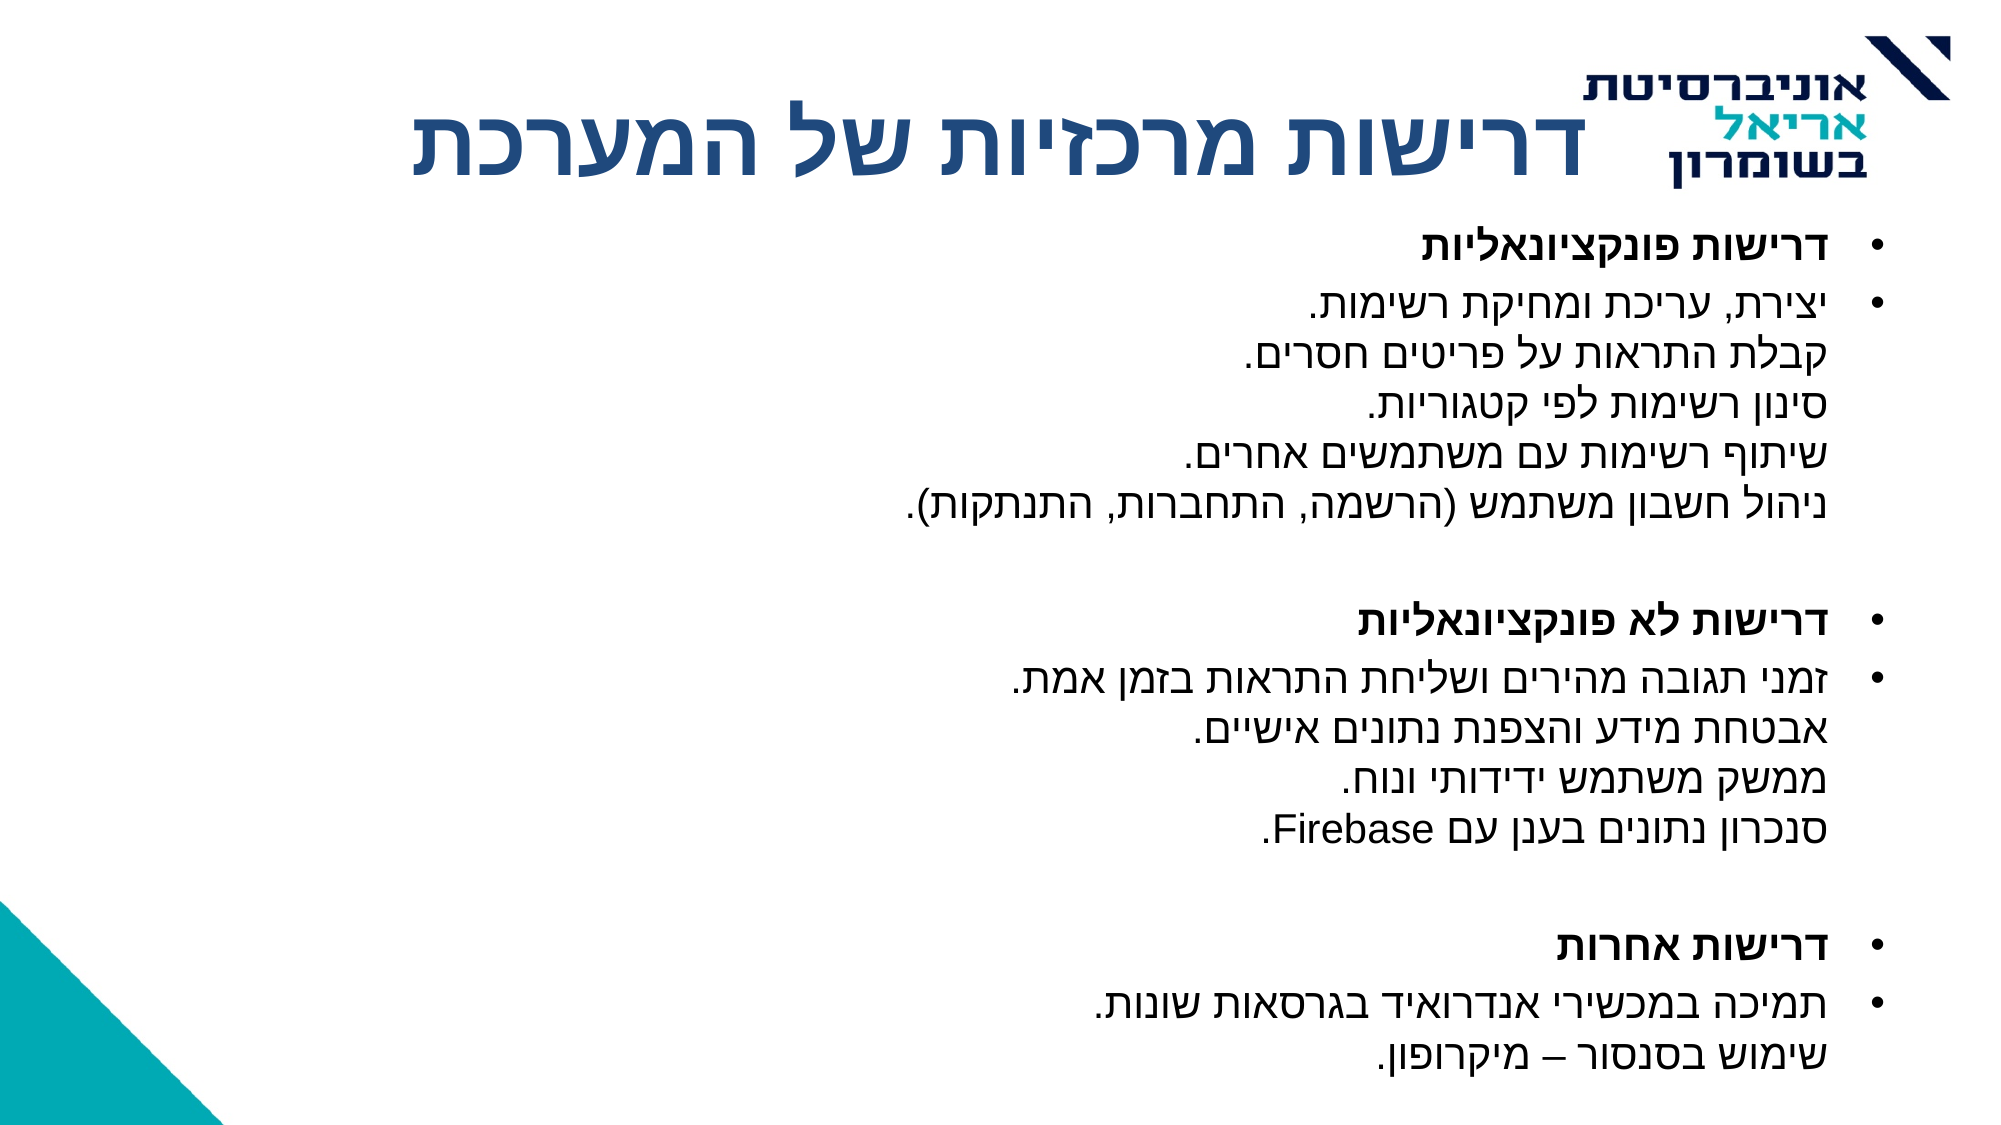

# דרישות מרכזיות של המערכת
דרישות פונקציונאליות
יצירת, עריכת ומחיקת רשימות.
קבלת התראות על פריטים חסרים.
סינון רשימות לפי קטגוריות.
שיתוף רשימות עם משתמשים אחרים.
ניהול חשבון משתמש (הרשמה, התחברות, התנתקות).

דרישות לא פונקציונאליות
זמני תגובה מהירים ושליחת התראות בזמן אמת.
אבטחת מידע והצפנת נתונים אישיים.
ממשק משתמש ידידותי ונוח.
סנכרון נתונים בענן עם Firebase.

דרישות אחרות
תמיכה במכשירי אנדרואיד בגרסאות שונות.
שימוש בסנסור – מיקרופון.